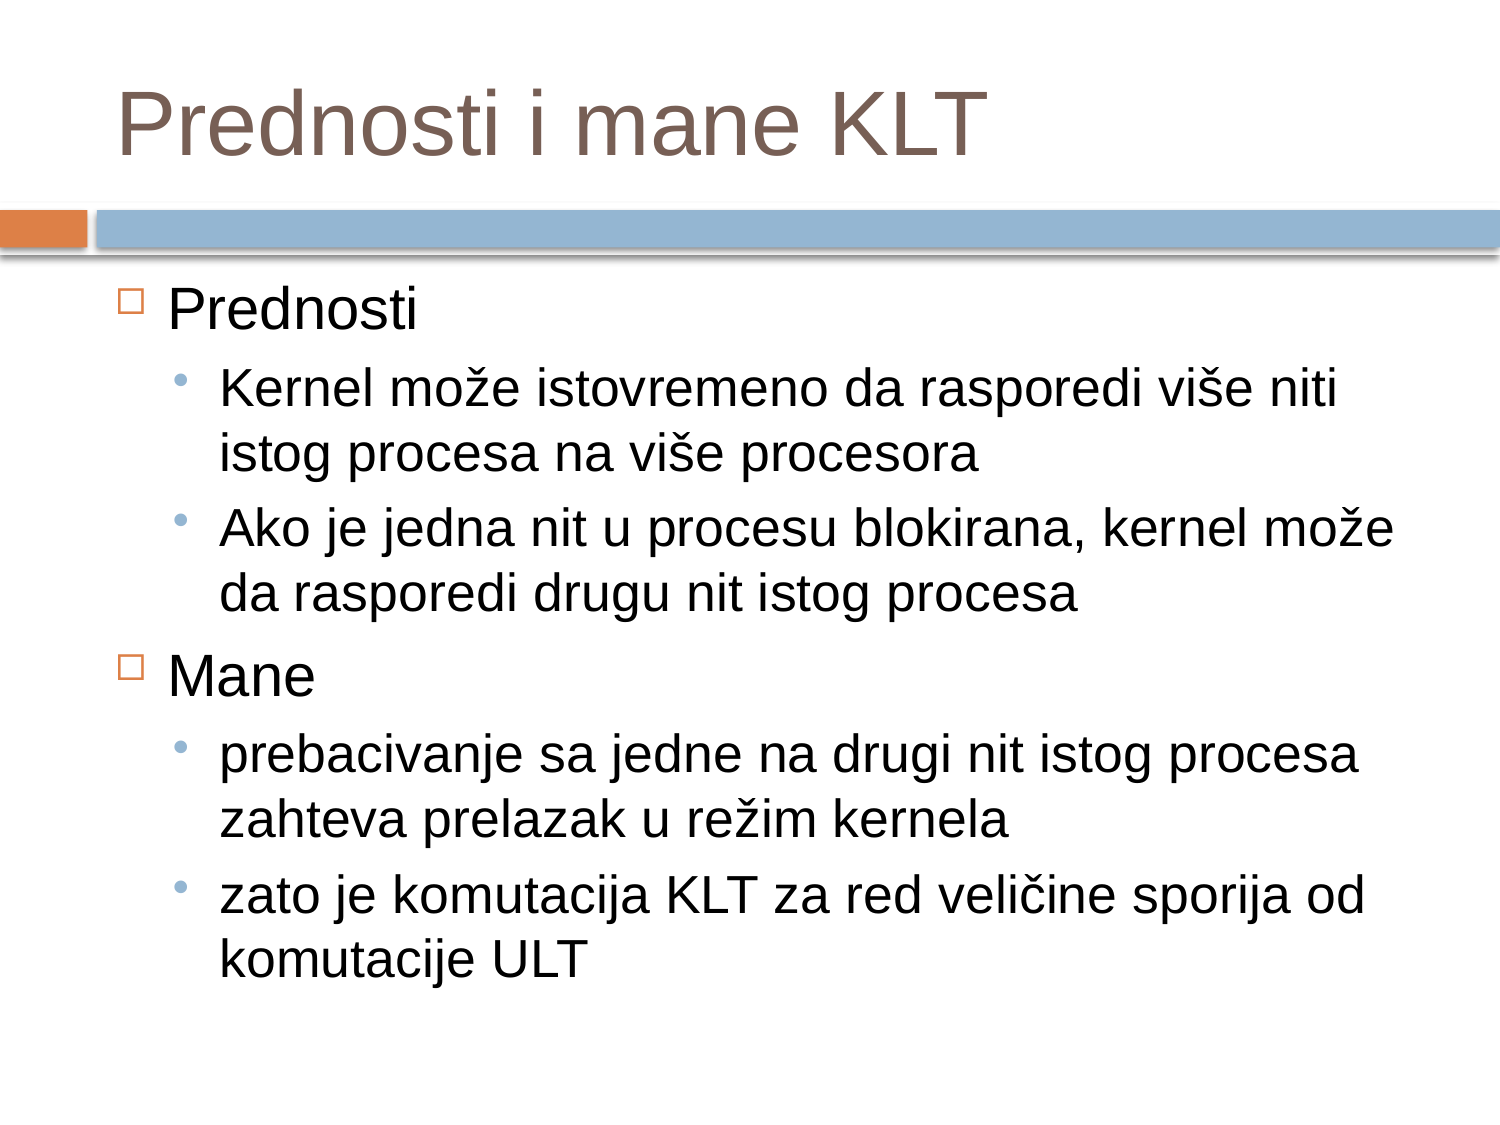

# Prednosti i mane KLT
Prednosti
Kernel može istovremeno da rasporedi više niti istog procesa na više procesora
Ako je jedna nit u procesu blokirana, kernel može da rasporedi drugu nit istog procesa
Mane
prebacivanje sa jedne na drugi nit istog procesa zahteva prelazak u režim kernela
zato je komutacija KLT za red veličine sporija od komutacije ULT